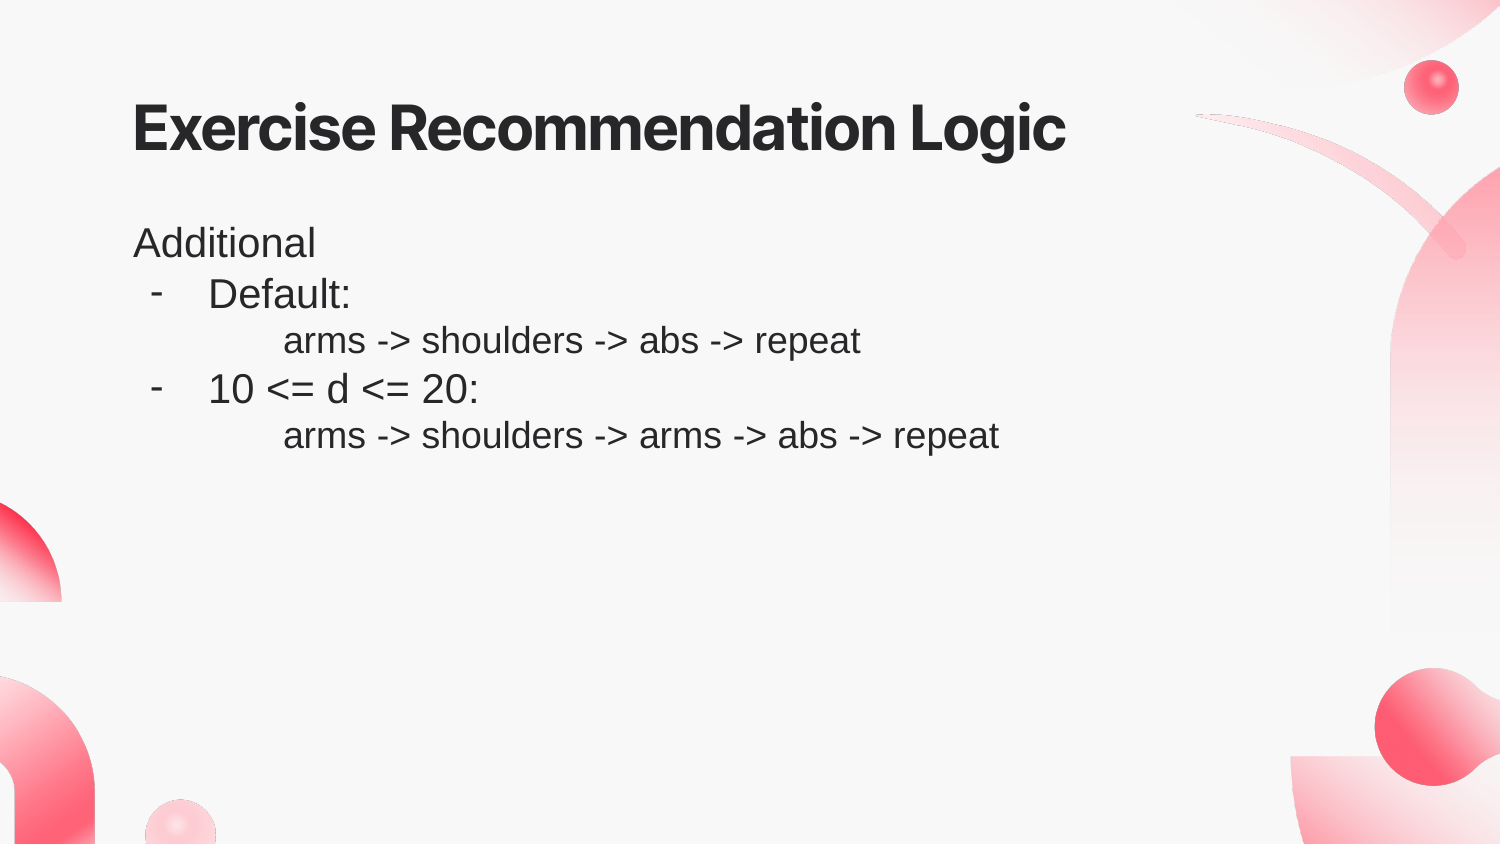

# Exercise Recommendation Logic
Additional
Default:
arms -> shoulders -> abs -> repeat
10 <= d <= 20:
arms -> shoulders -> arms -> abs -> repeat